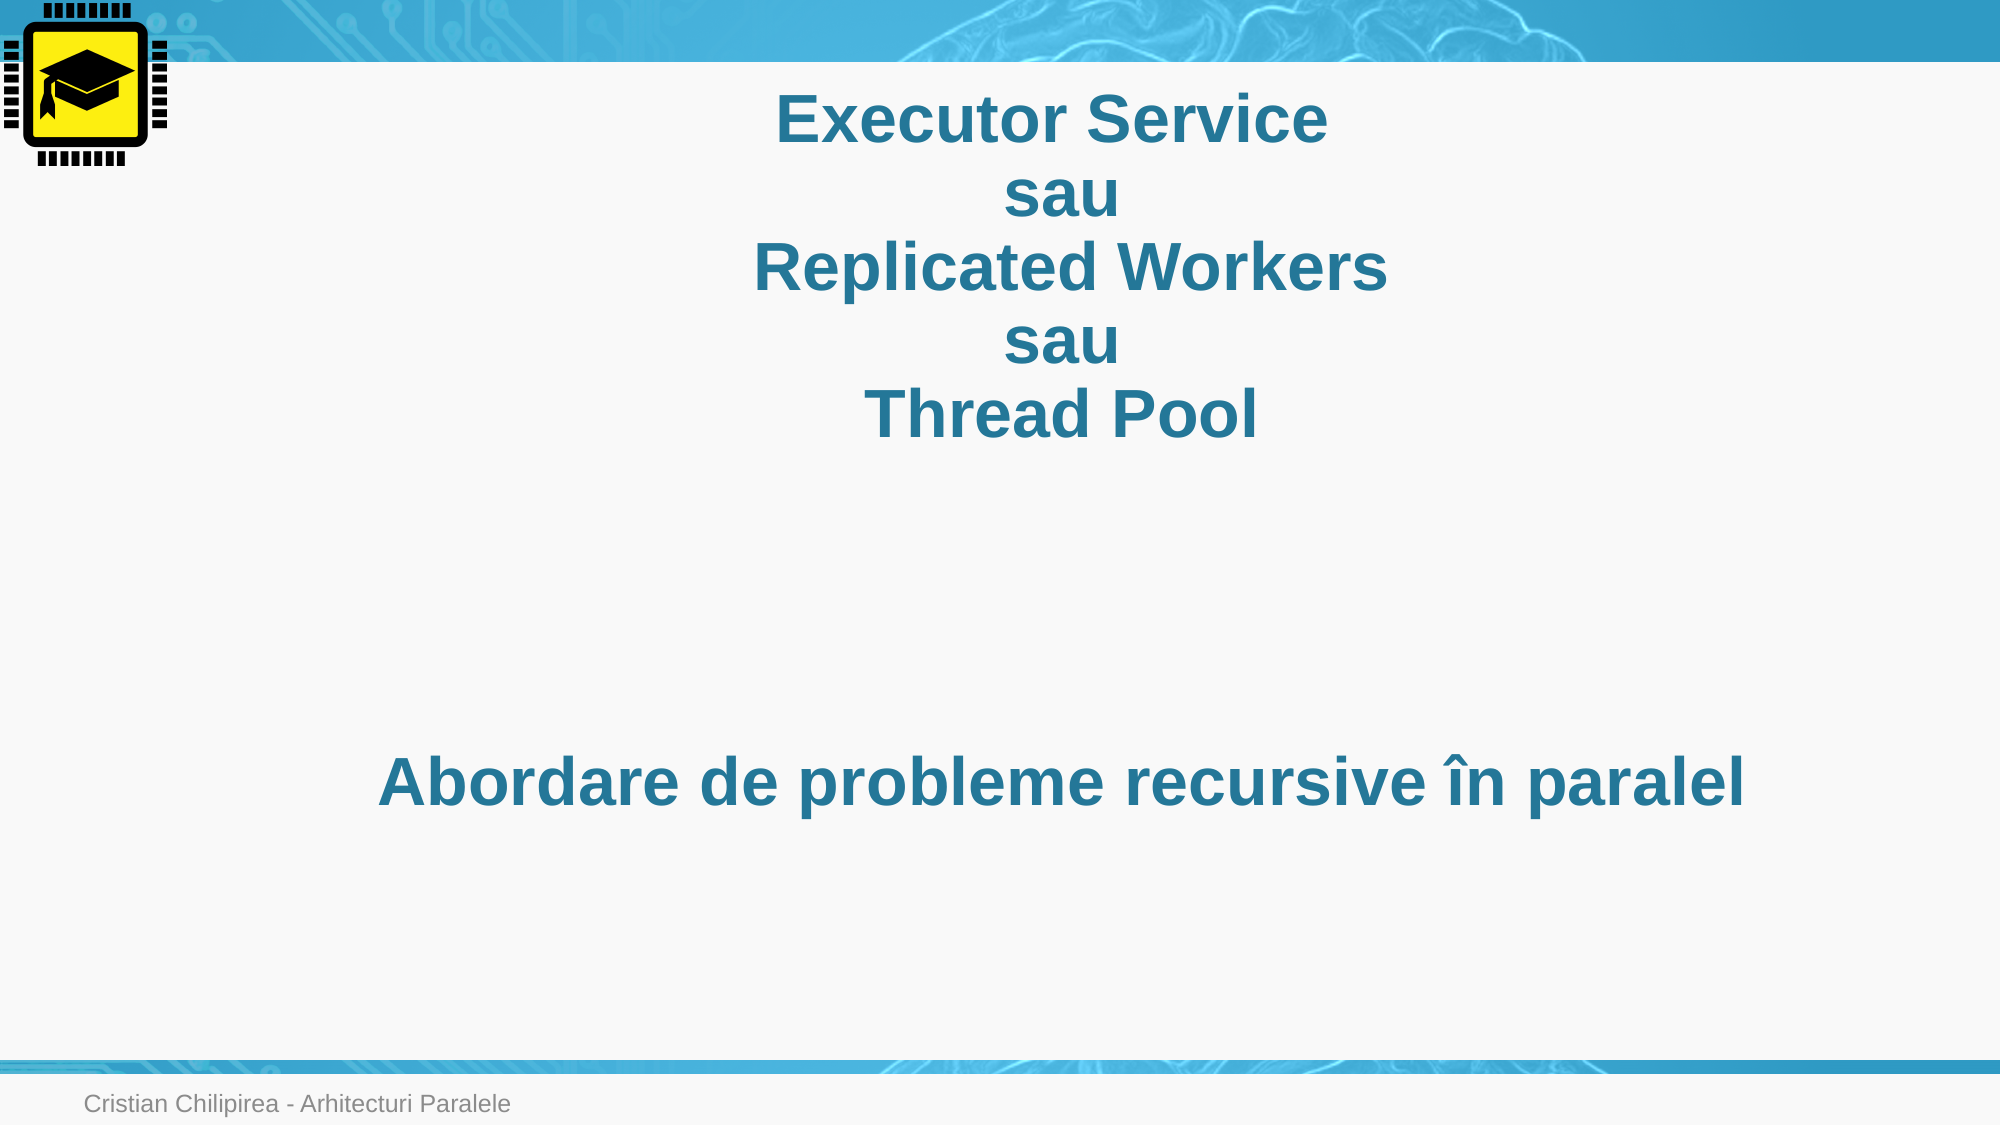

# Executor Service sau Replicated Workers sau Thread Pool Abordare de probleme recursive în paralel
Cristian Chilipirea - Arhitecturi Paralele